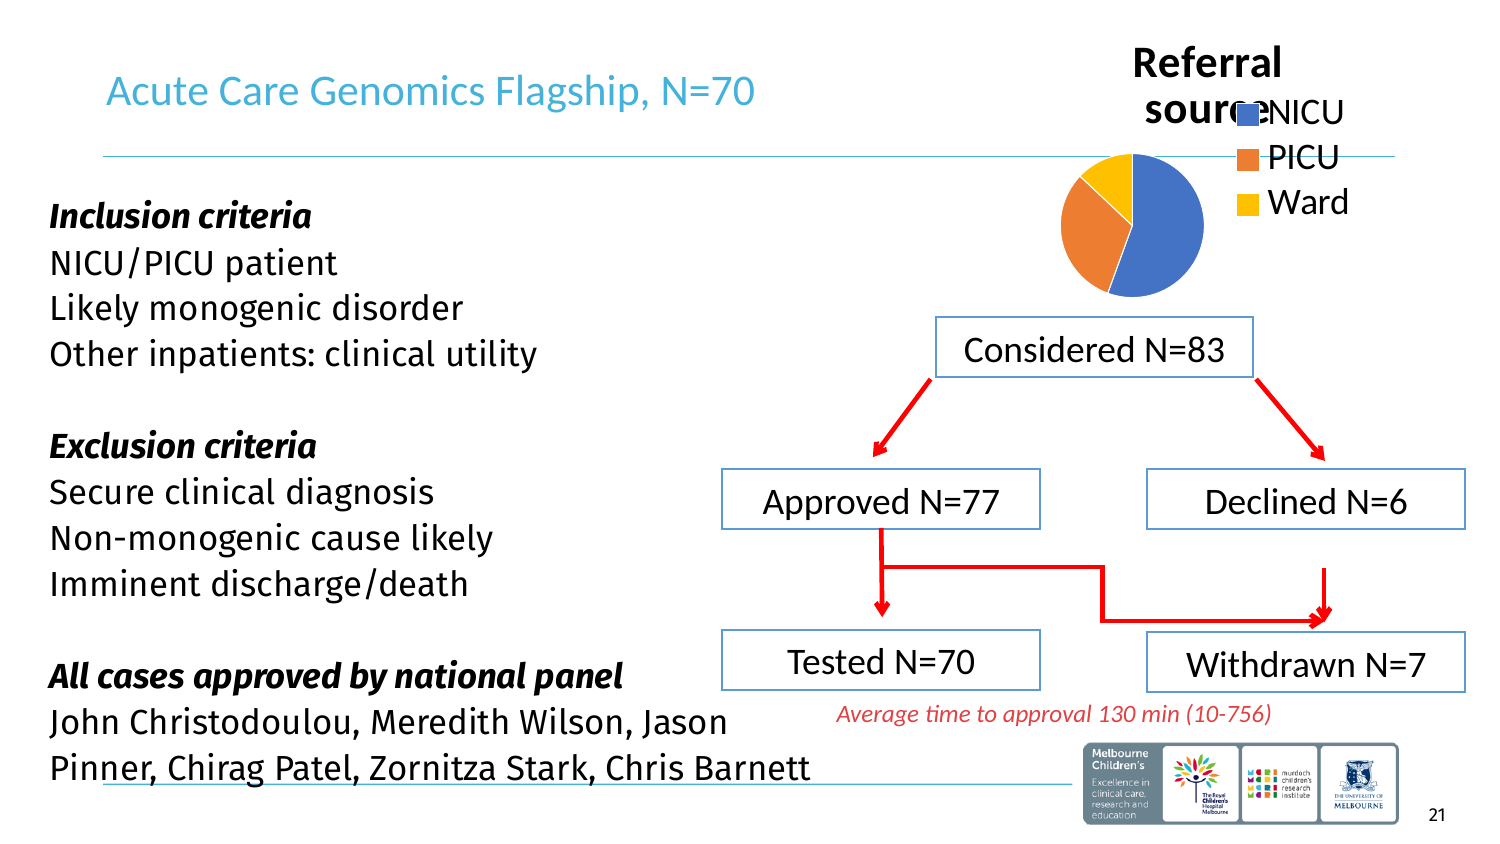

### Chart:

| Category | Referral source |
|---|---|
| NICU | 30.0 |
| PICU | 17.0 |
| Ward | 7.0 |
# Acute Care Genomics Flagship, N=70
Inclusion criteria
NICU/PICU patient
Likely monogenic disorder
Other inpatients: clinical utility

Exclusion criteria
Secure clinical diagnosis
Non-monogenic cause likely
Imminent discharge/death

All cases approved by national panel
John Christodoulou, Meredith Wilson, Jason Pinner, Chirag Patel, Zornitza Stark, Chris Barnett

Considered N=83
Approved N=77
Declined N=6
Tested N=70
Withdrawn N=7
Average time to approval 130 min (10-756)